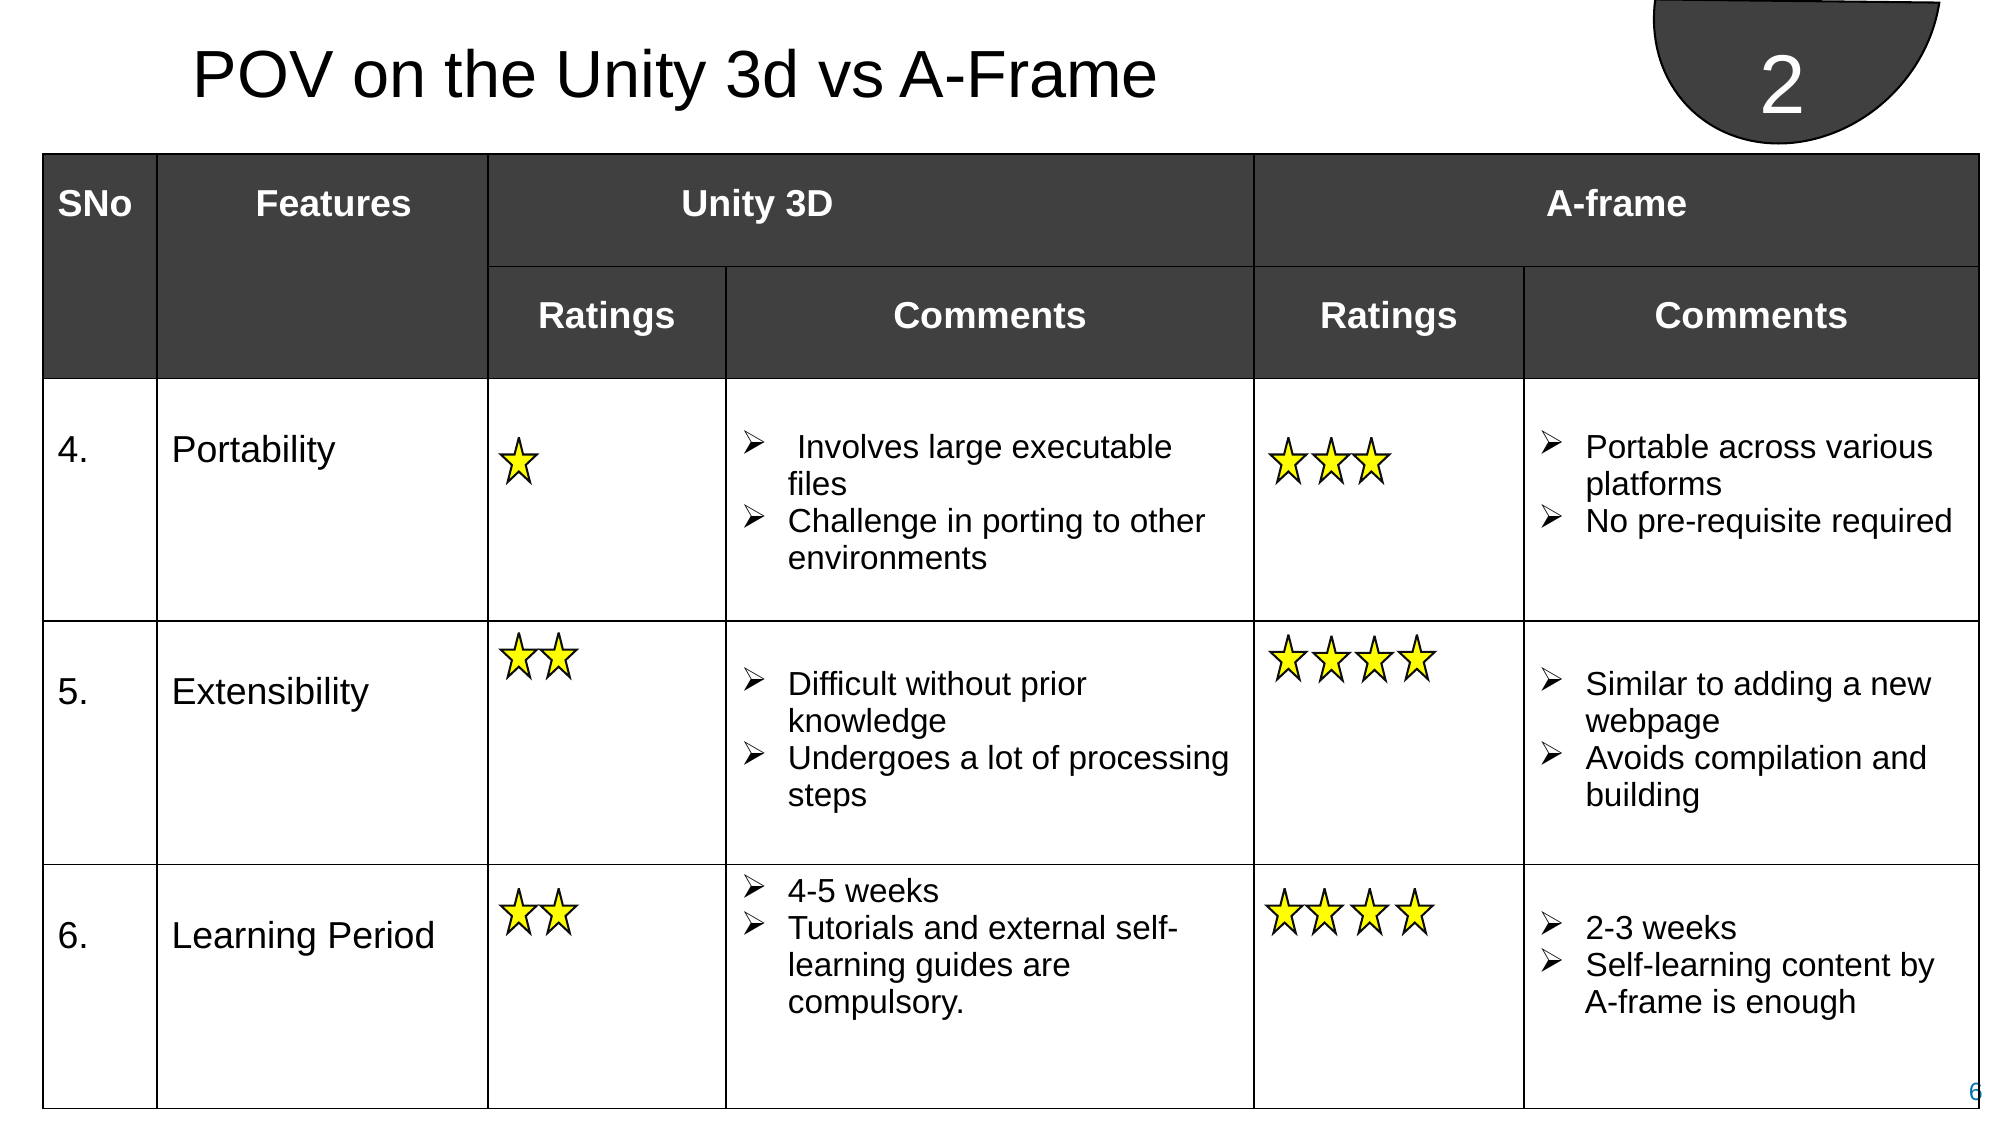

POV on the Unity 3d vs A-Frame
2
| SNo | Features | Unity 3D |  | A-frame |  |
| --- | --- | --- | --- | --- | --- |
|  |  | Ratings | Comments | Ratings | Comments |
| 4. | Portability |  | Involves large executable files Challenge in porting to other environments |  | Portable across various platforms No pre-requisite required |
| 5. | Extensibility |  | Difficult without prior knowledge Undergoes a lot of processing steps |  | Similar to adding a new webpage Avoids compilation and building |
| 6. | Learning Period |  | 4-5 weeks Tutorials and external self-learning guides are compulsory. |  | 2-3 weeks Self-learning content by A-frame is enough |

6